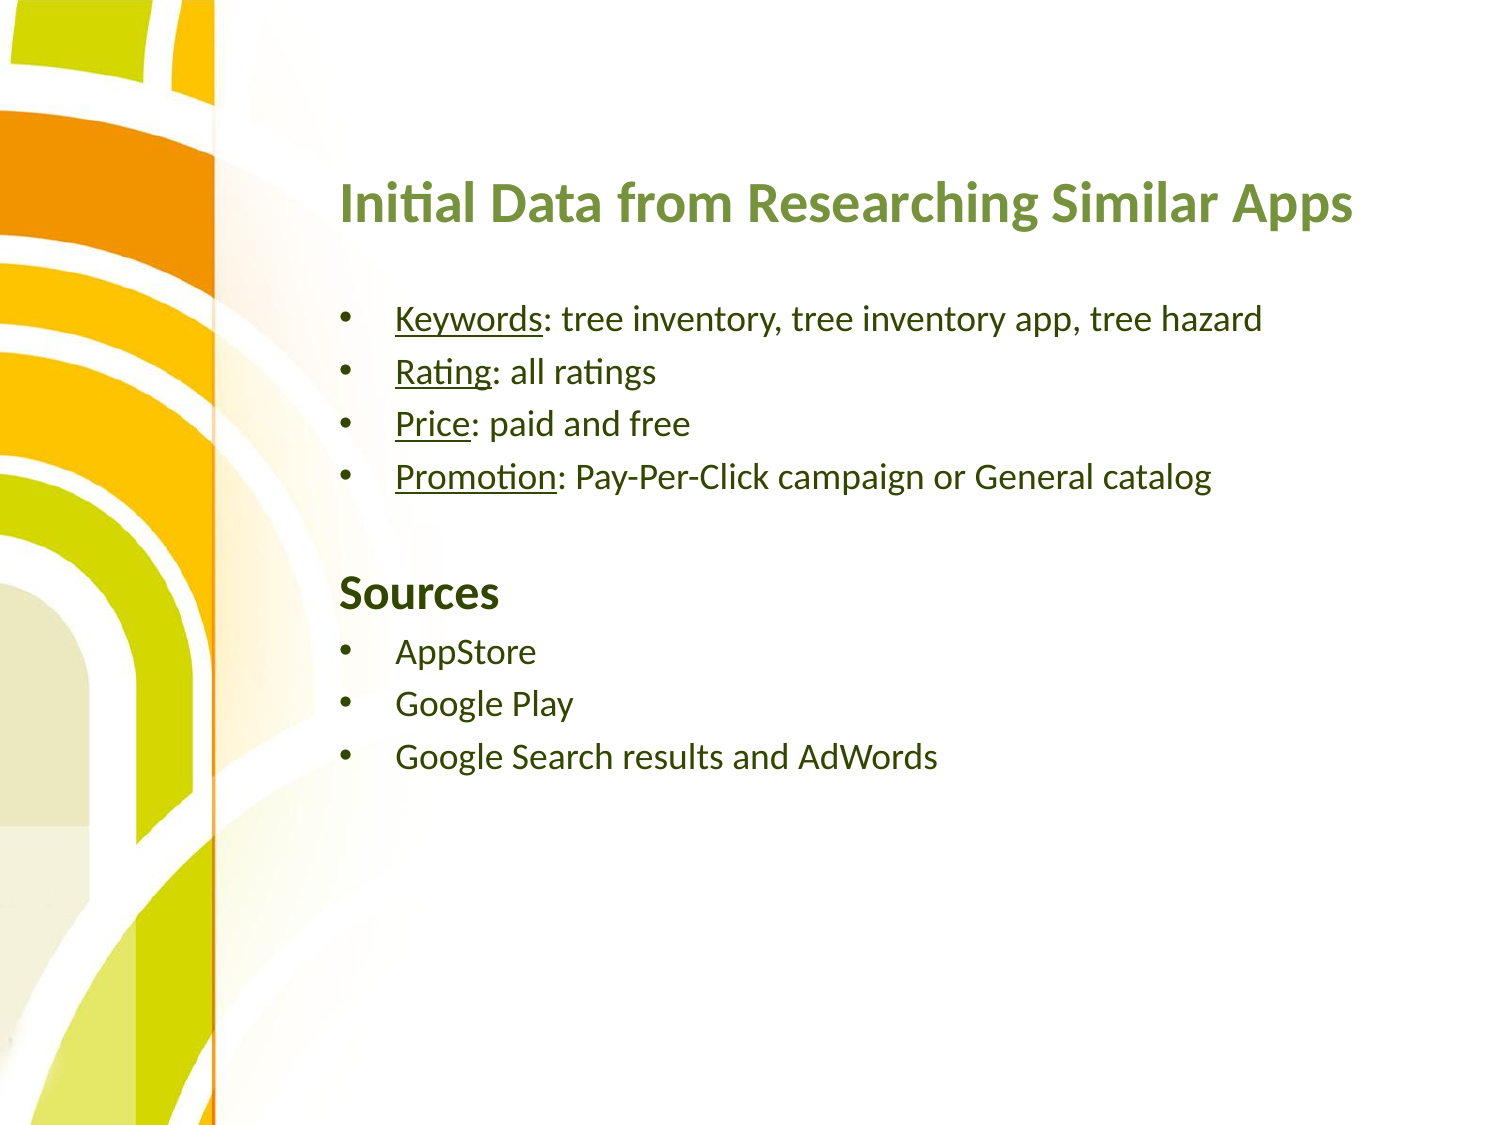

# Initial Data from Researching Similar Apps
Keywords: tree inventory, tree inventory app, tree hazard
Rating: all ratings
Price: paid and free
Promotion: Pay-Per-Click campaign or General catalog

Sources
AppStore
Google Play
Google Search results and AdWords